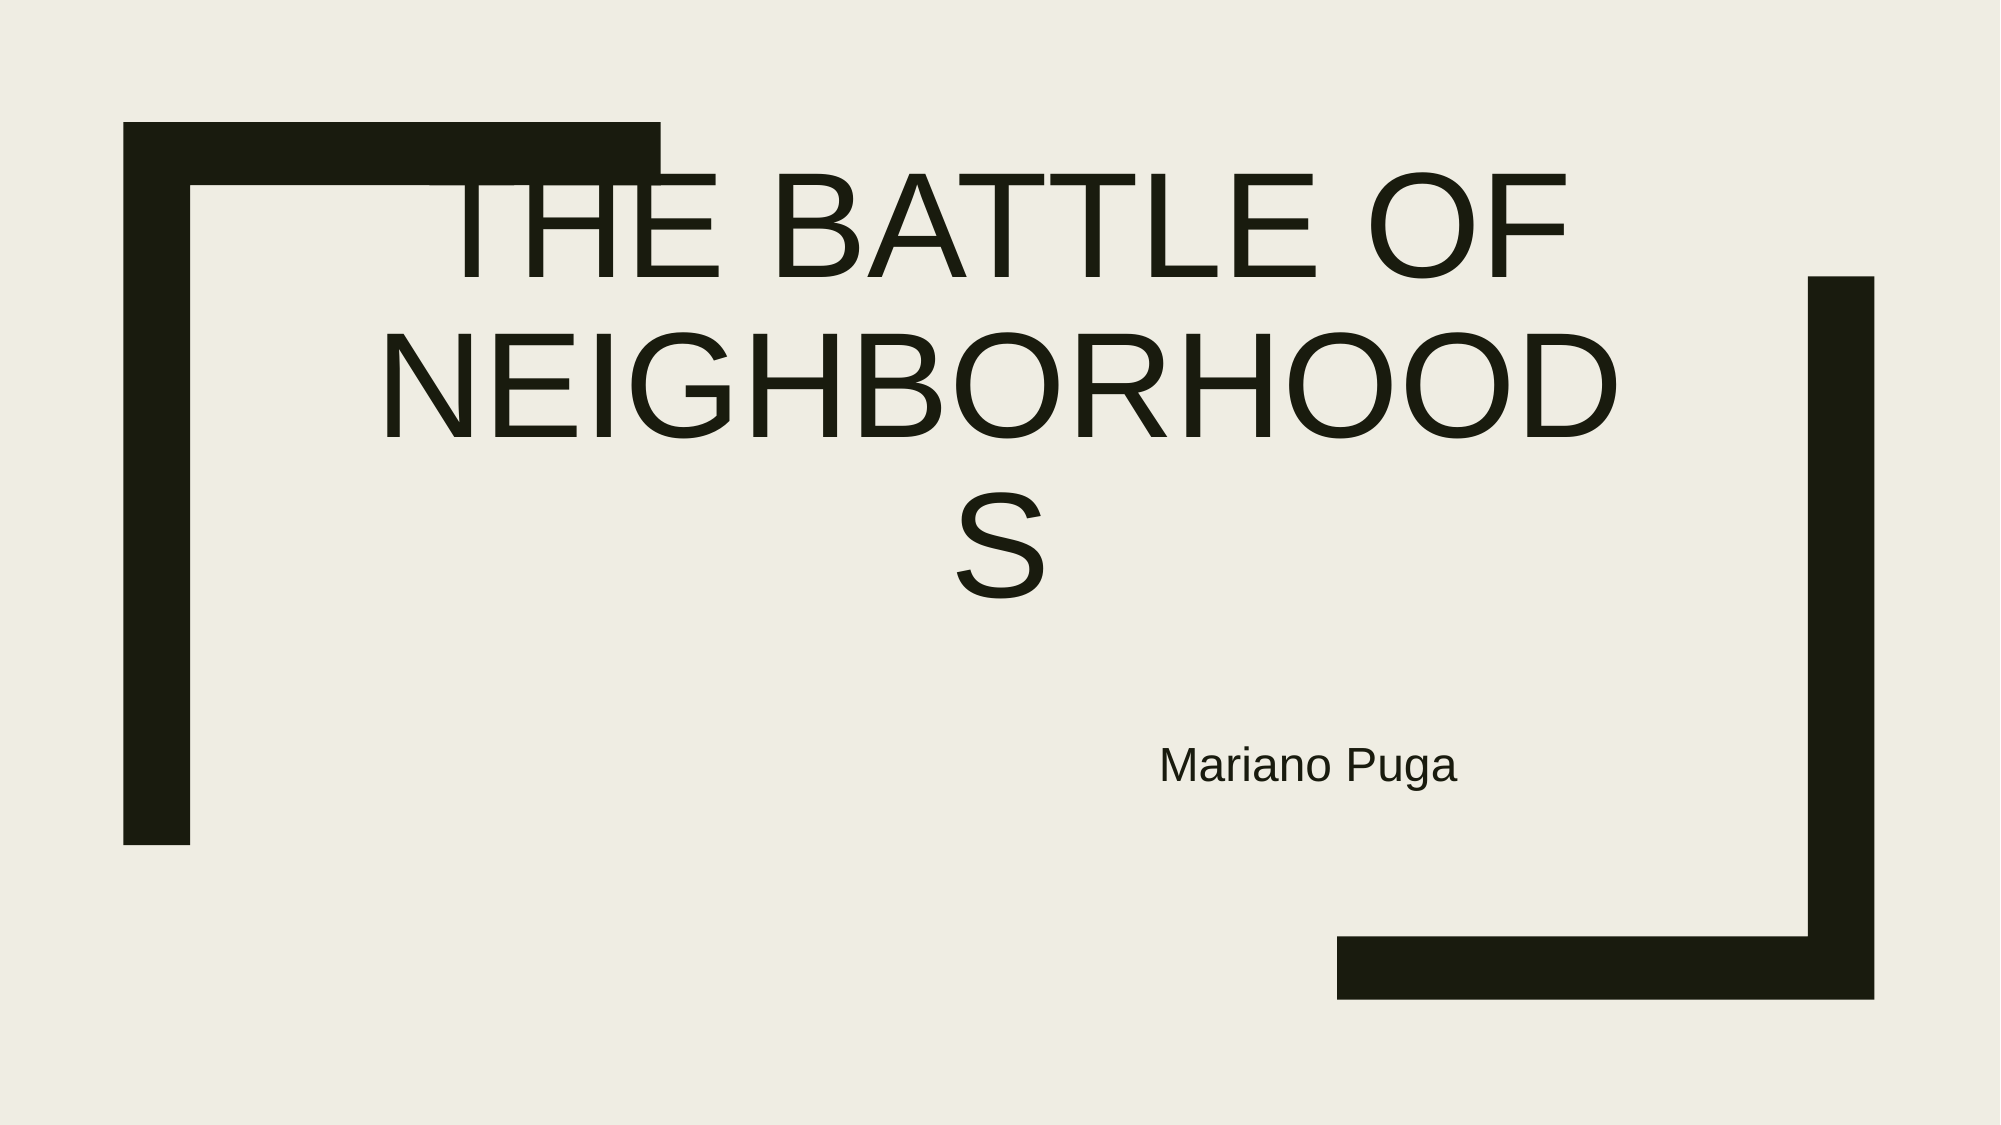

# The Battle of Neighborhoods
Mariano Puga